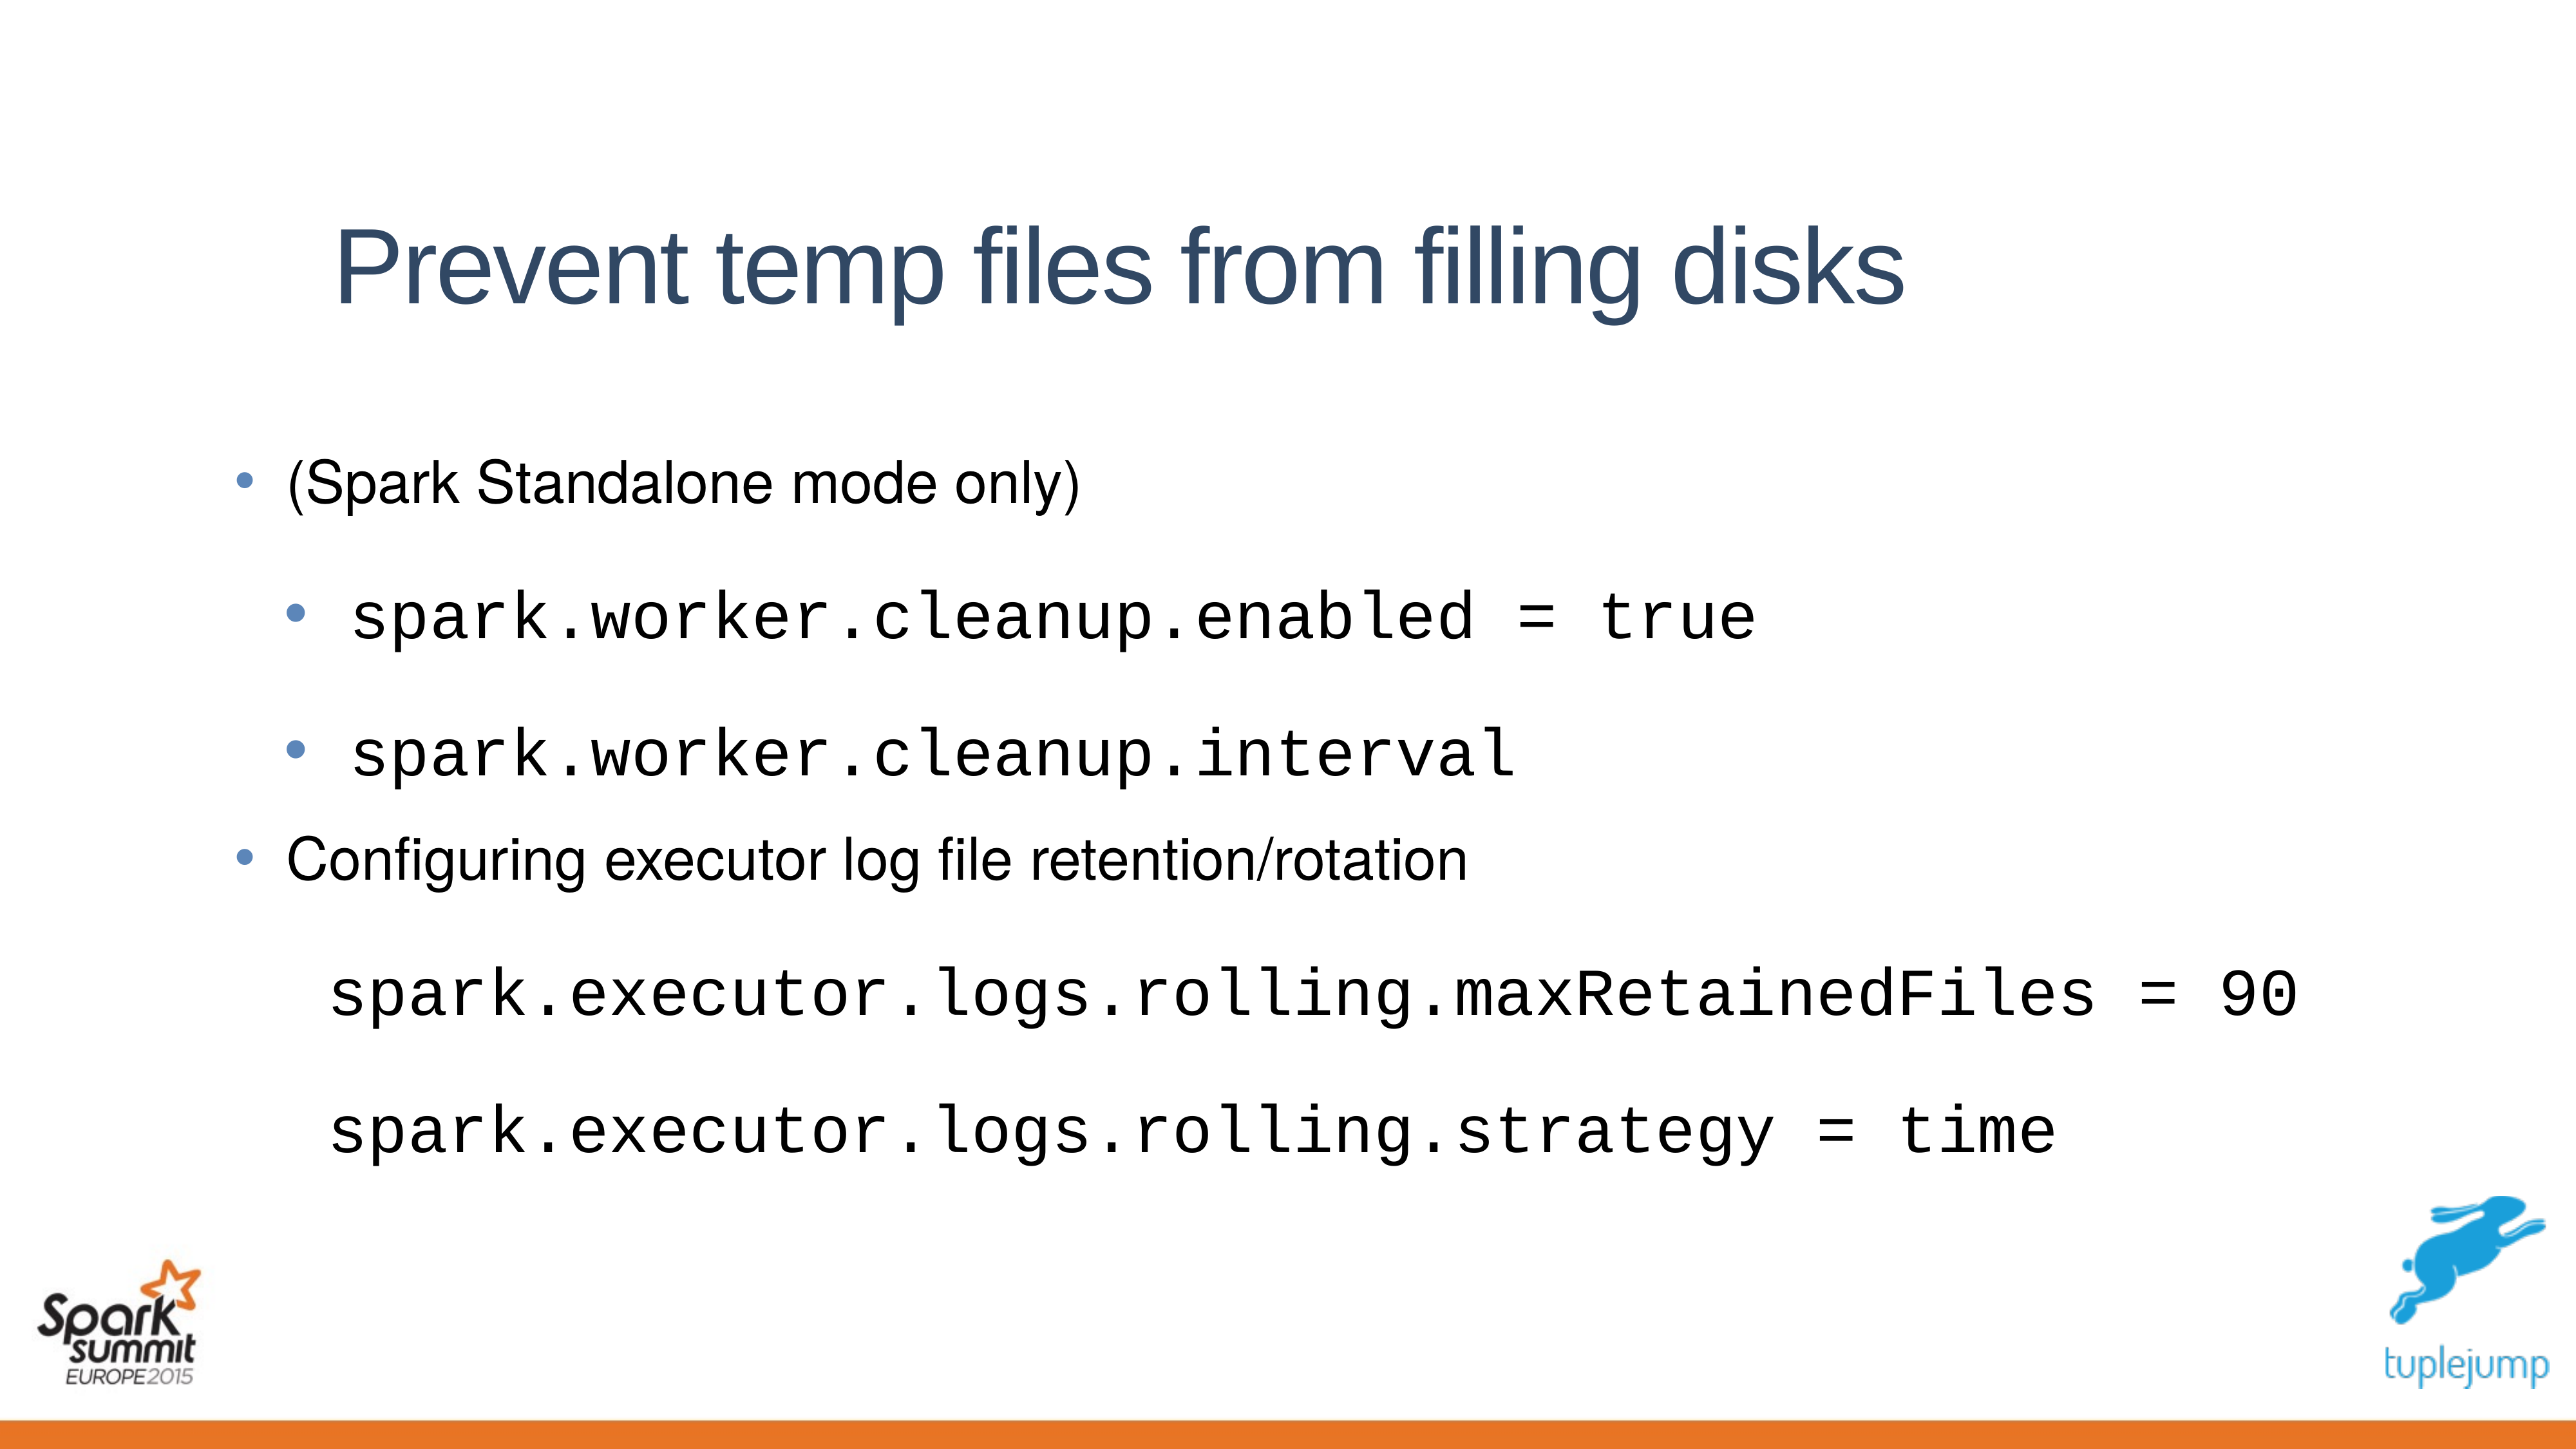

23
# Prevent temp files from filling disks
(Spark Standalone mode only)
spark.worker.cleanup.enabled = true
spark.worker.cleanup.interval
Configuring executor log file retention/rotation
spark.executor.logs.rolling.maxRetainedFiles = 90
spark.executor.logs.rolling.strategy = time